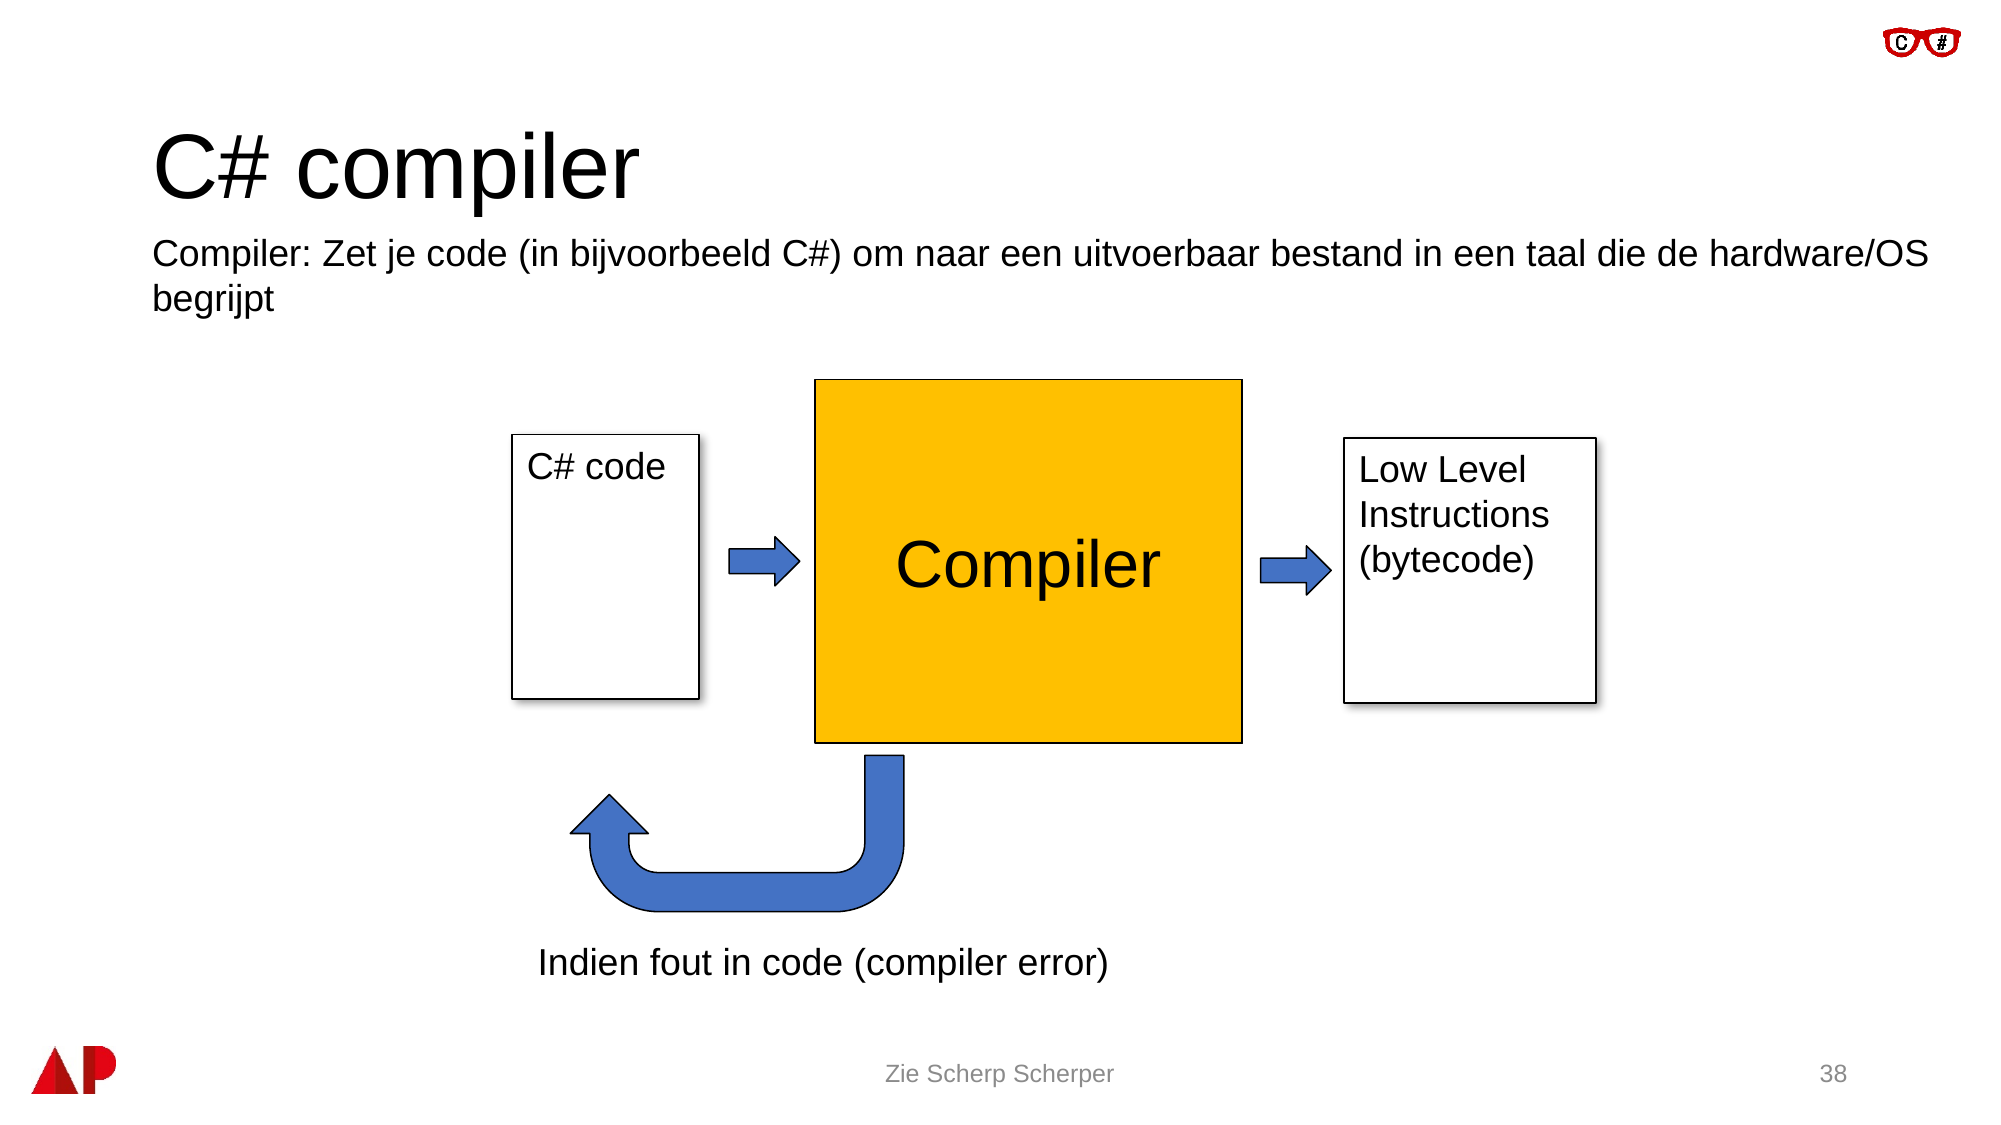

# C# compiler
Compiler: Zet je code (in bijvoorbeeld C#) om naar een uitvoerbaar bestand in een taal die de hardware/OS begrijpt
Compiler
Compiler
C# code
Low Level Instructions (bytecode)

Indien fout in code (compiler error)
Zie Scherp Scherper
38